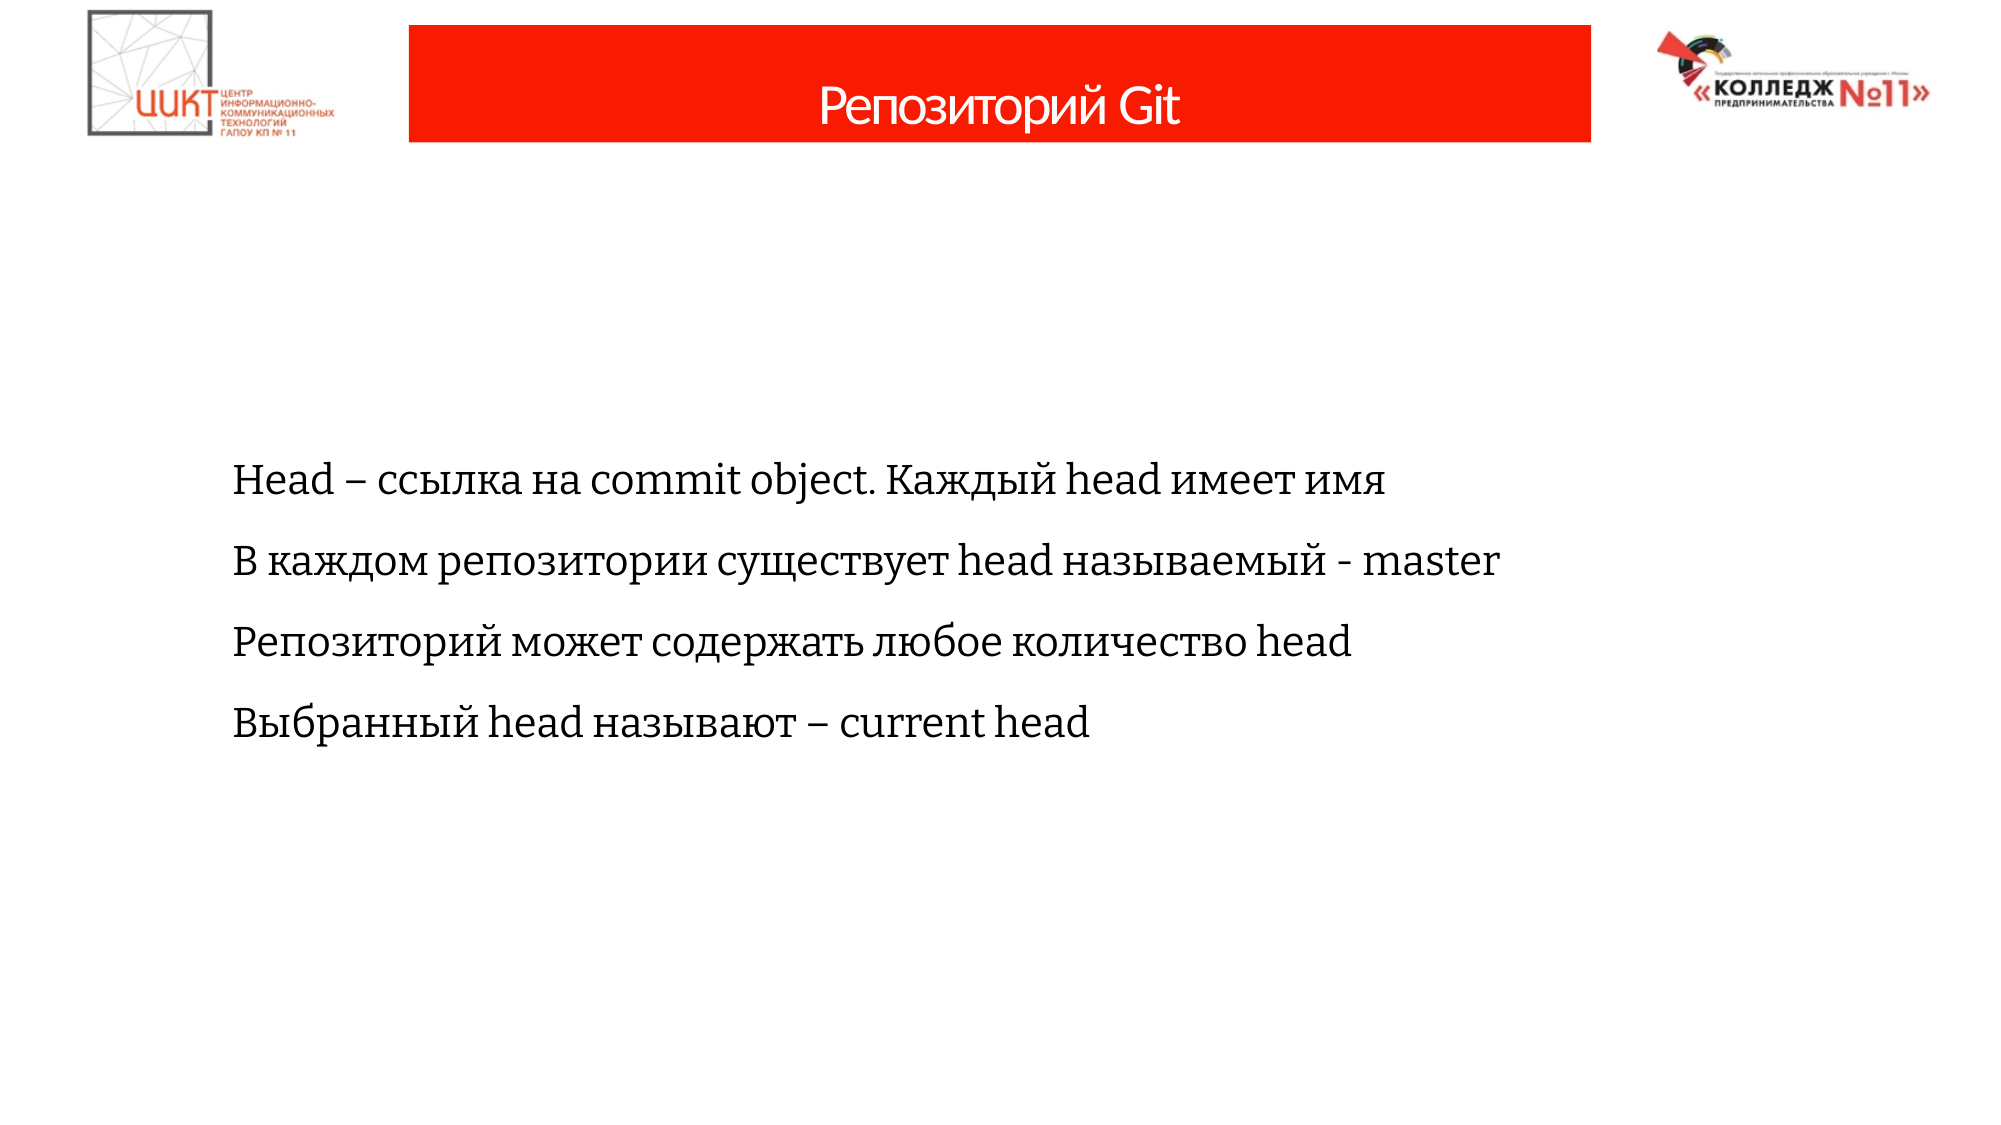

# Репозиторий Git
	Head – ссылка на commit object. Каждый head имеет имя
	В каждом репозитории существует head называемый - master
	Репозиторий может содержать любое количество head
	Выбранный head называют – current head